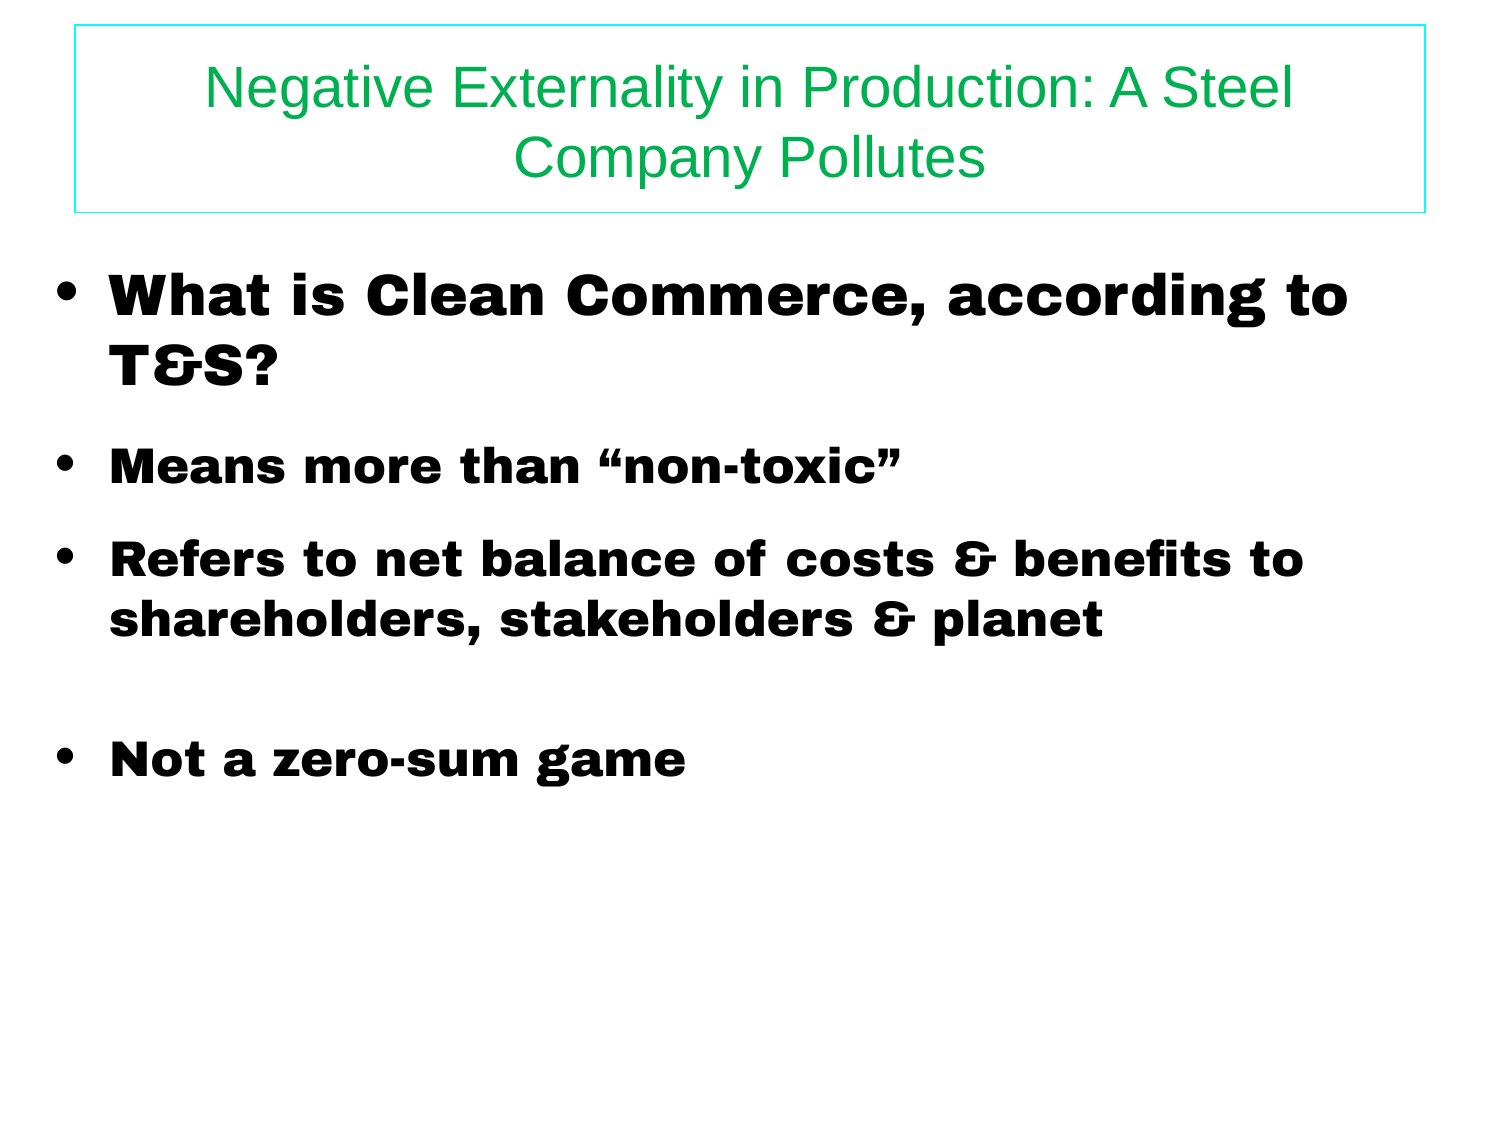

# Negative Externality in Production: A Steel Company Pollutes
What is Clean Commerce, according to T&S?

Means more than “non-toxic”

Refers to net balance of costs & benefits to shareholders, stakeholders & planet

Not a zero-sum game